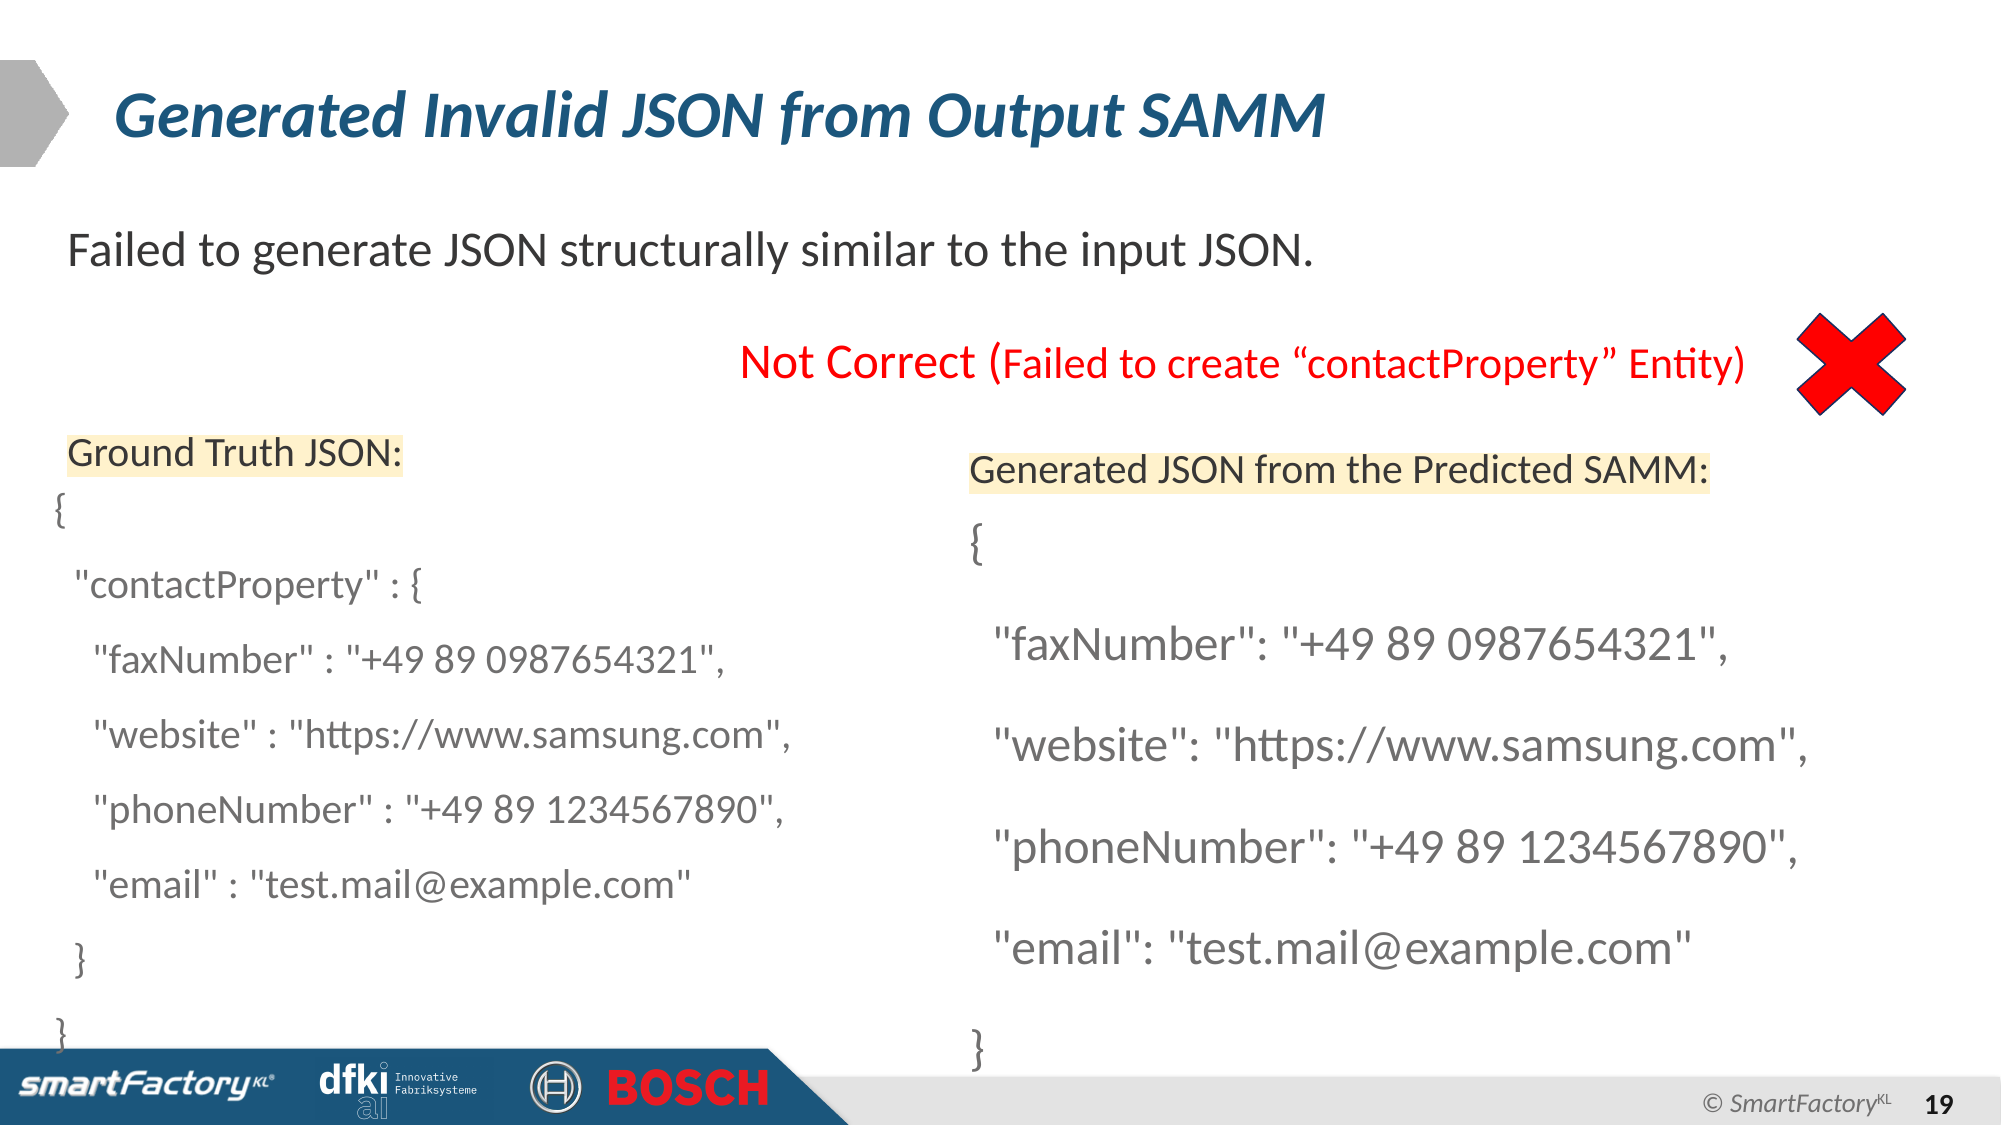

# Generated Invalid JSON from Output SAMM
Failed to generate JSON structurally similar to the input JSON.

Not Correct (Failed to create “contactProperty” Entity)

{
  "faxNumber": "+49 89 0987654321",
  "website": "https://www.samsung.com",
  "phoneNumber": "+49 89 1234567890",
  "email": "test.mail@example.com"
}

{
  "contactProperty" : {
    "faxNumber" : "+49 89 0987654321",
    "website" : "https://www.samsung.com",
    "phoneNumber" : "+49 89 1234567890",
    "email" : "test.mail@example.com"
  }
}

Ground Truth JSON:
Generated JSON from the Predicted SAMM: